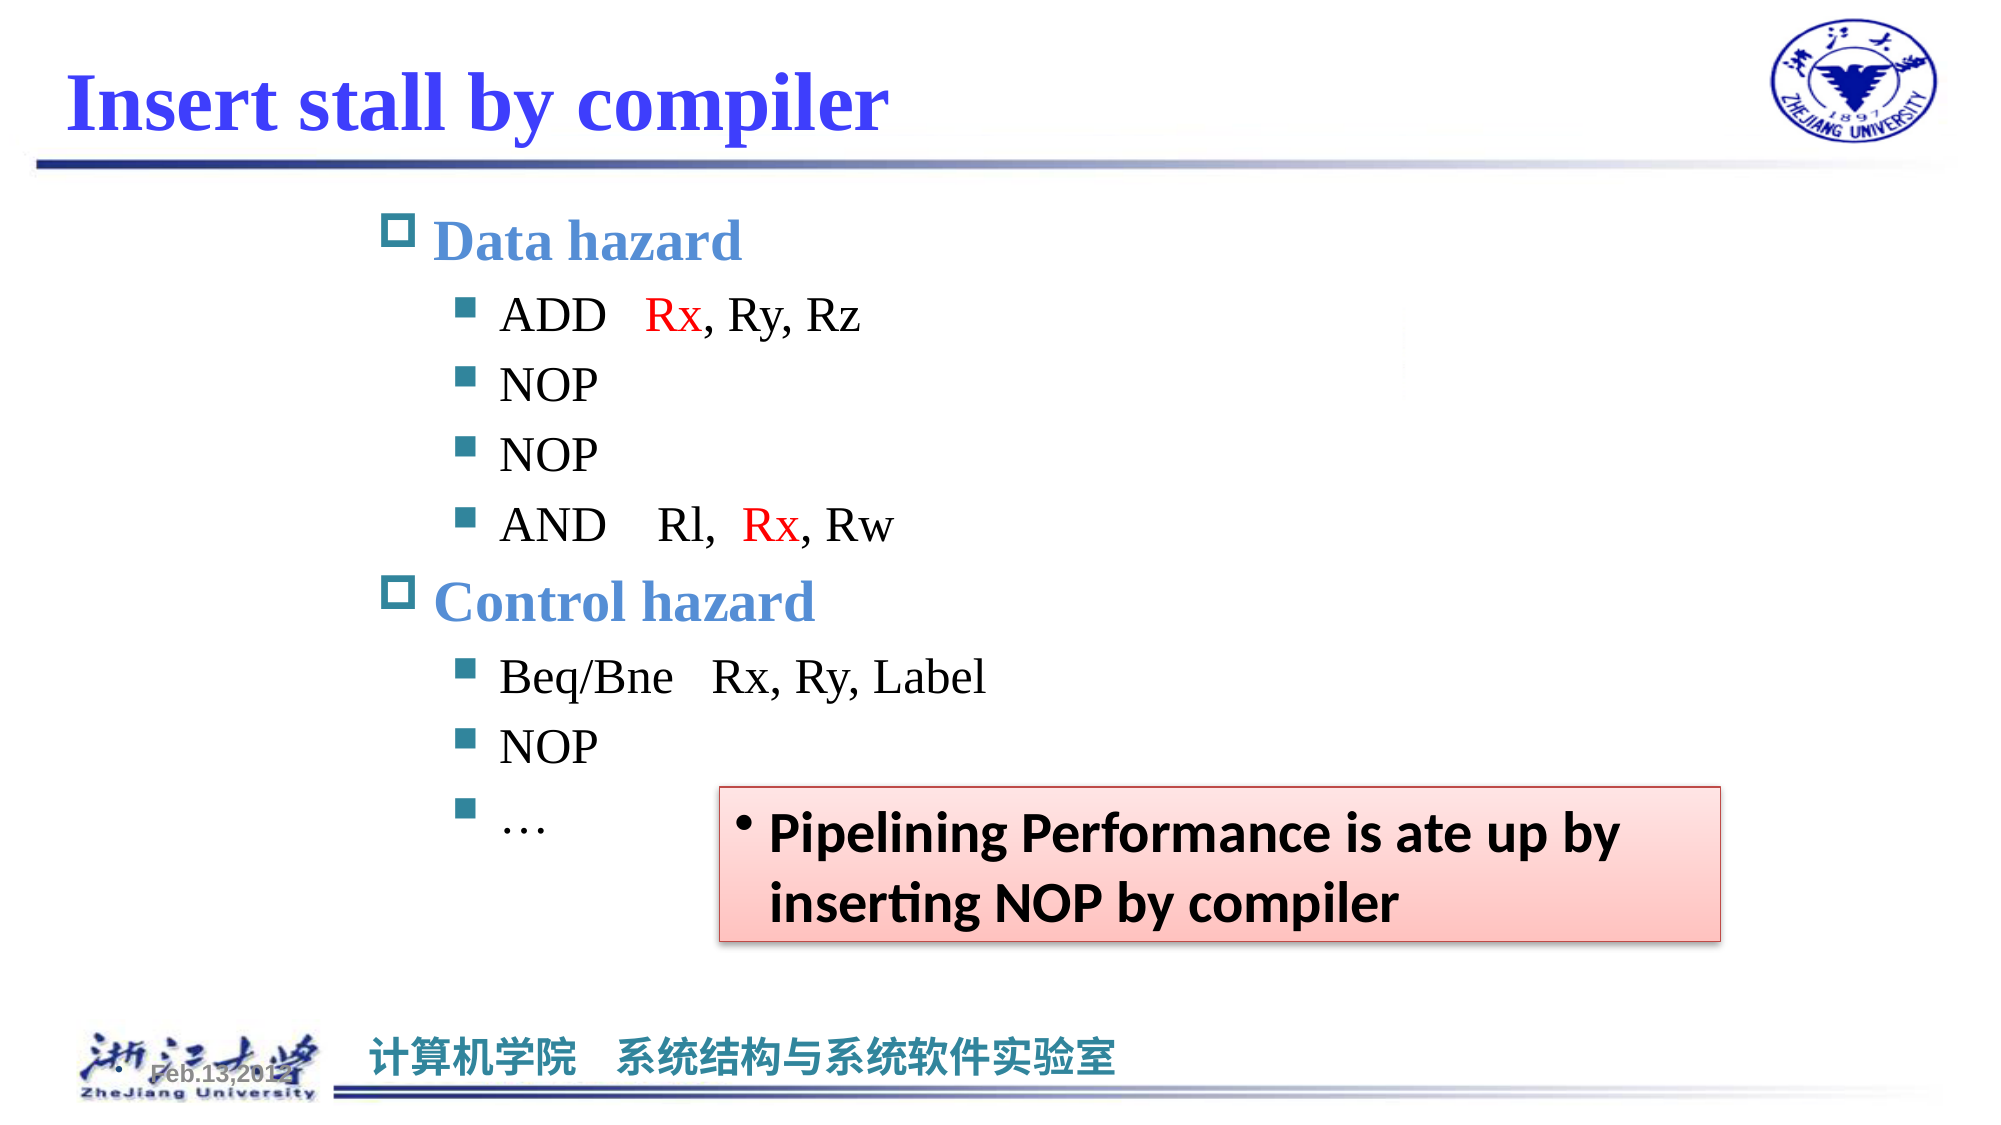

# Insert stall by compiler
Data hazard
ADD   Rx, Ry, Rz
NOP
NOP
AND    Rl,  Rx, Rw
Control hazard
Beq/Bne   Rx, Ry, Label
NOP
…
Pipelining Performance is ate up by  inserting NOP by compiler
Feb.13,2012